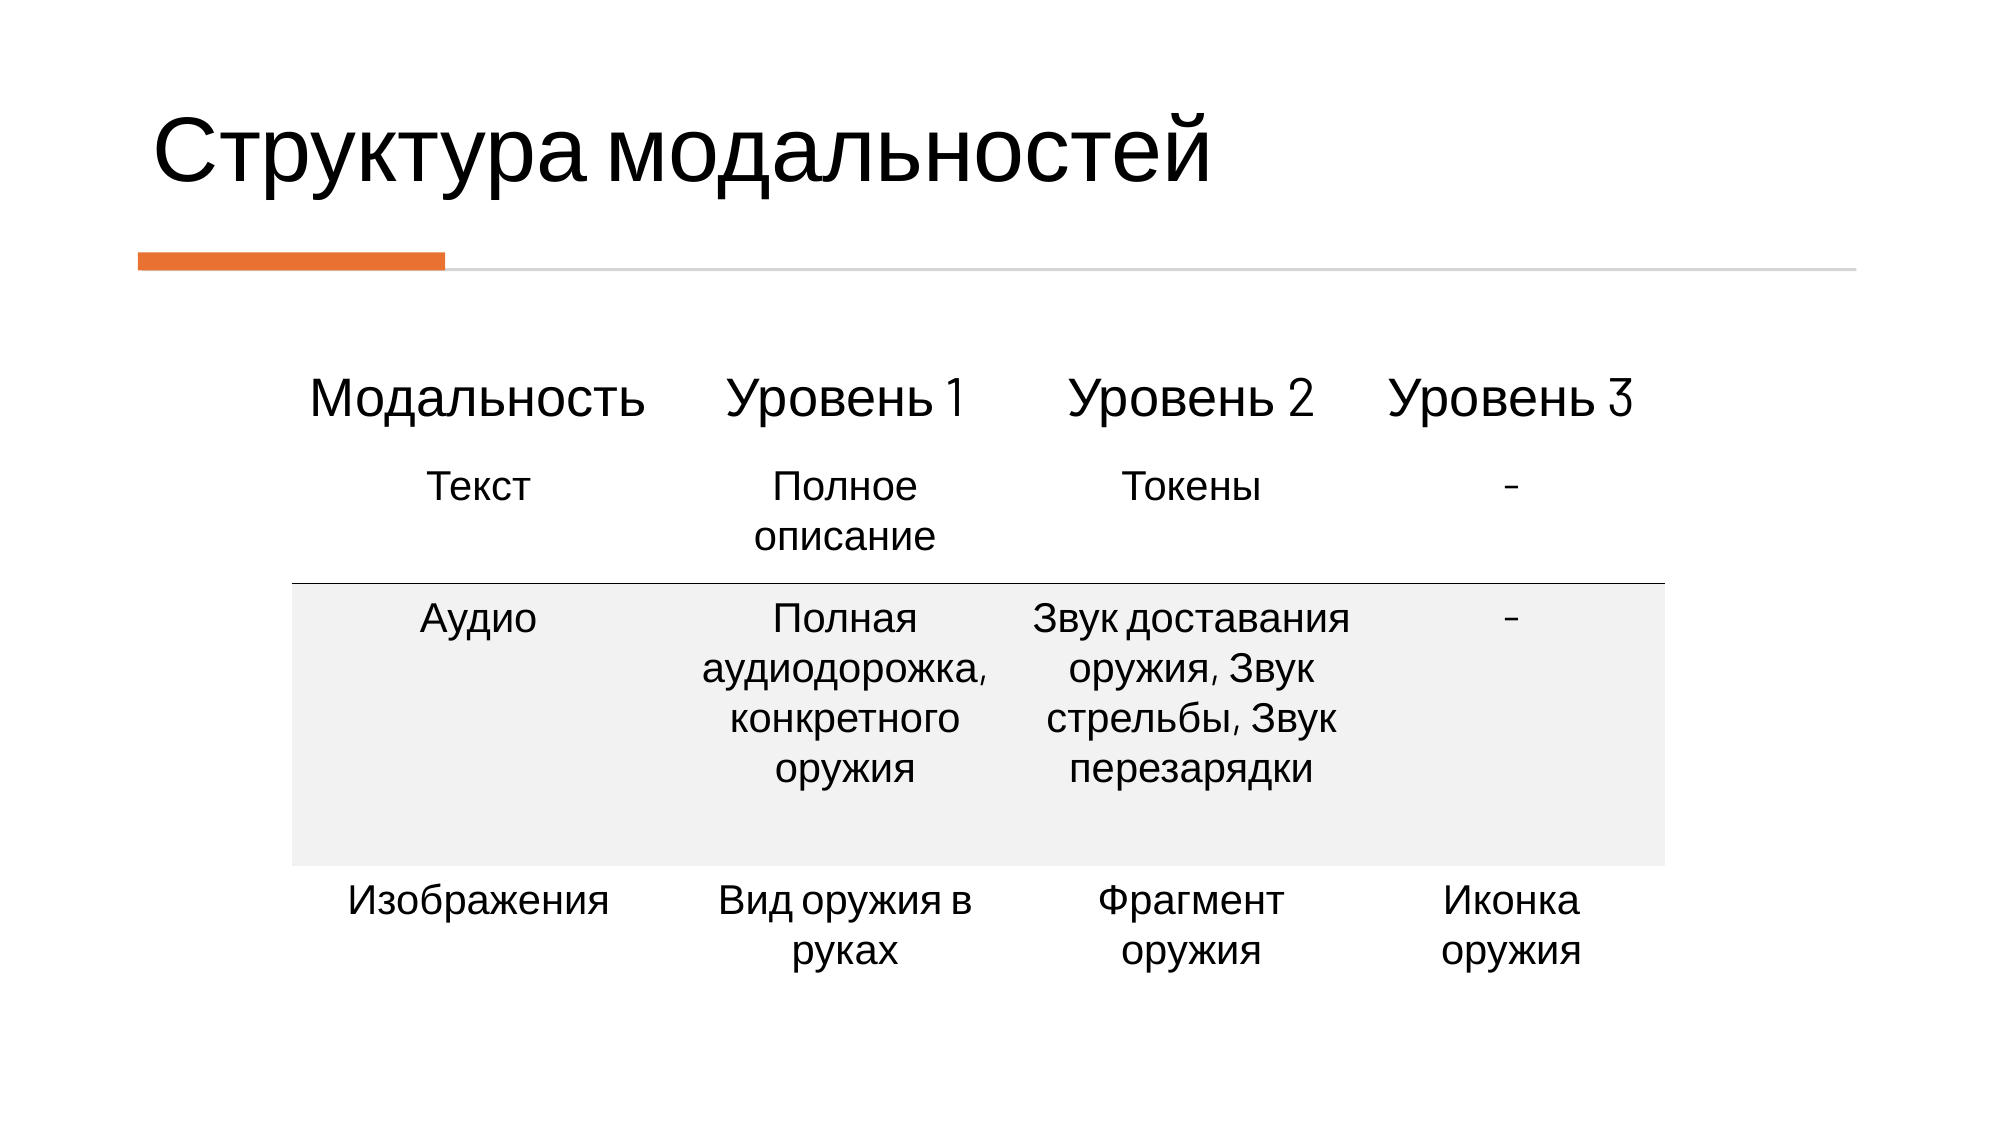

# Структура модальностей

| Модальность | Уровень 1 | Уровень 2 | Уровень 3 |
| --- | --- | --- | --- |
| Текст | Полное описание | Токены | - |
| Аудио | Полная аудиодорожка, конкретного оружия | Звук доставания оружия, Звук стрельбы, Звук перезарядки | - |
| Изображения | Вид оружия в руках | Фрагмент оружия | Иконка оружия |